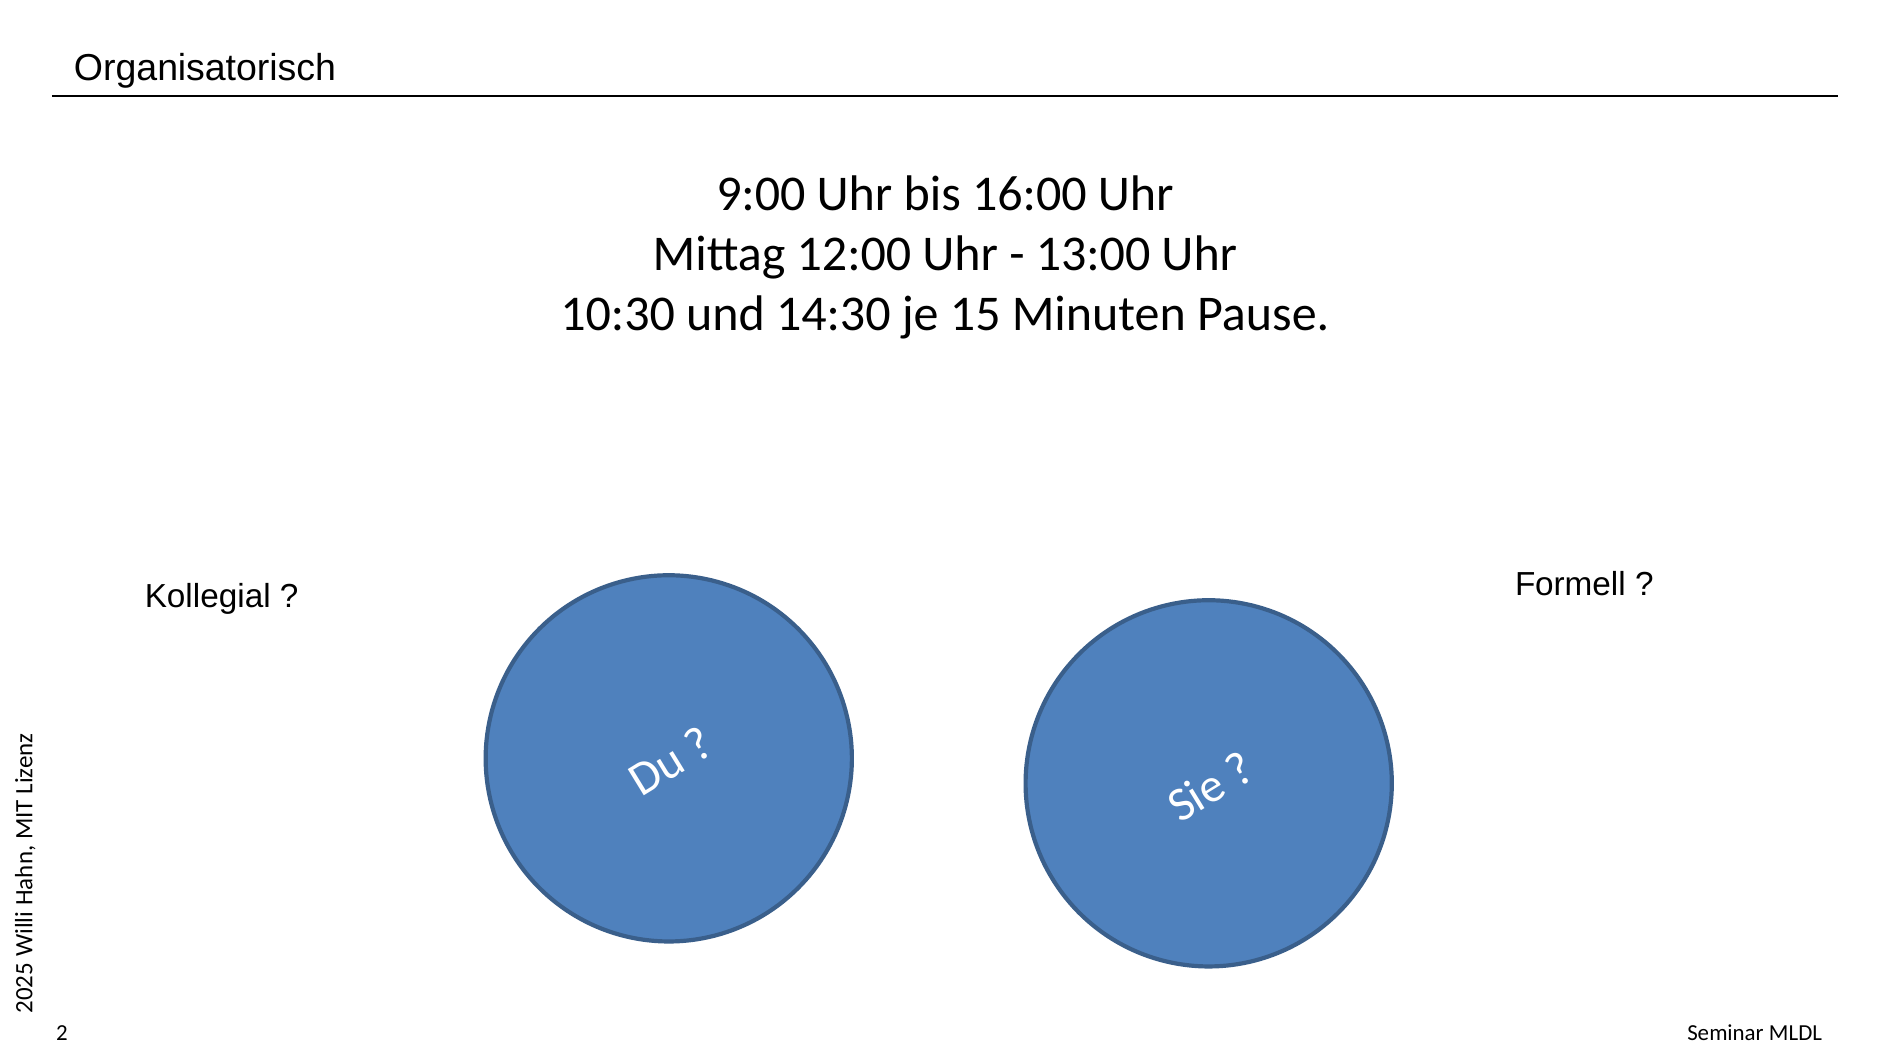

Organisatorisch
9:00 Uhr bis 16:00 Uhr
Mittag 12:00 Uhr - 13:00 Uhr
10:30 und 14:30 je 15 Minuten Pause.
Formell ?
Kollegial ?
Du ?
Sie ?